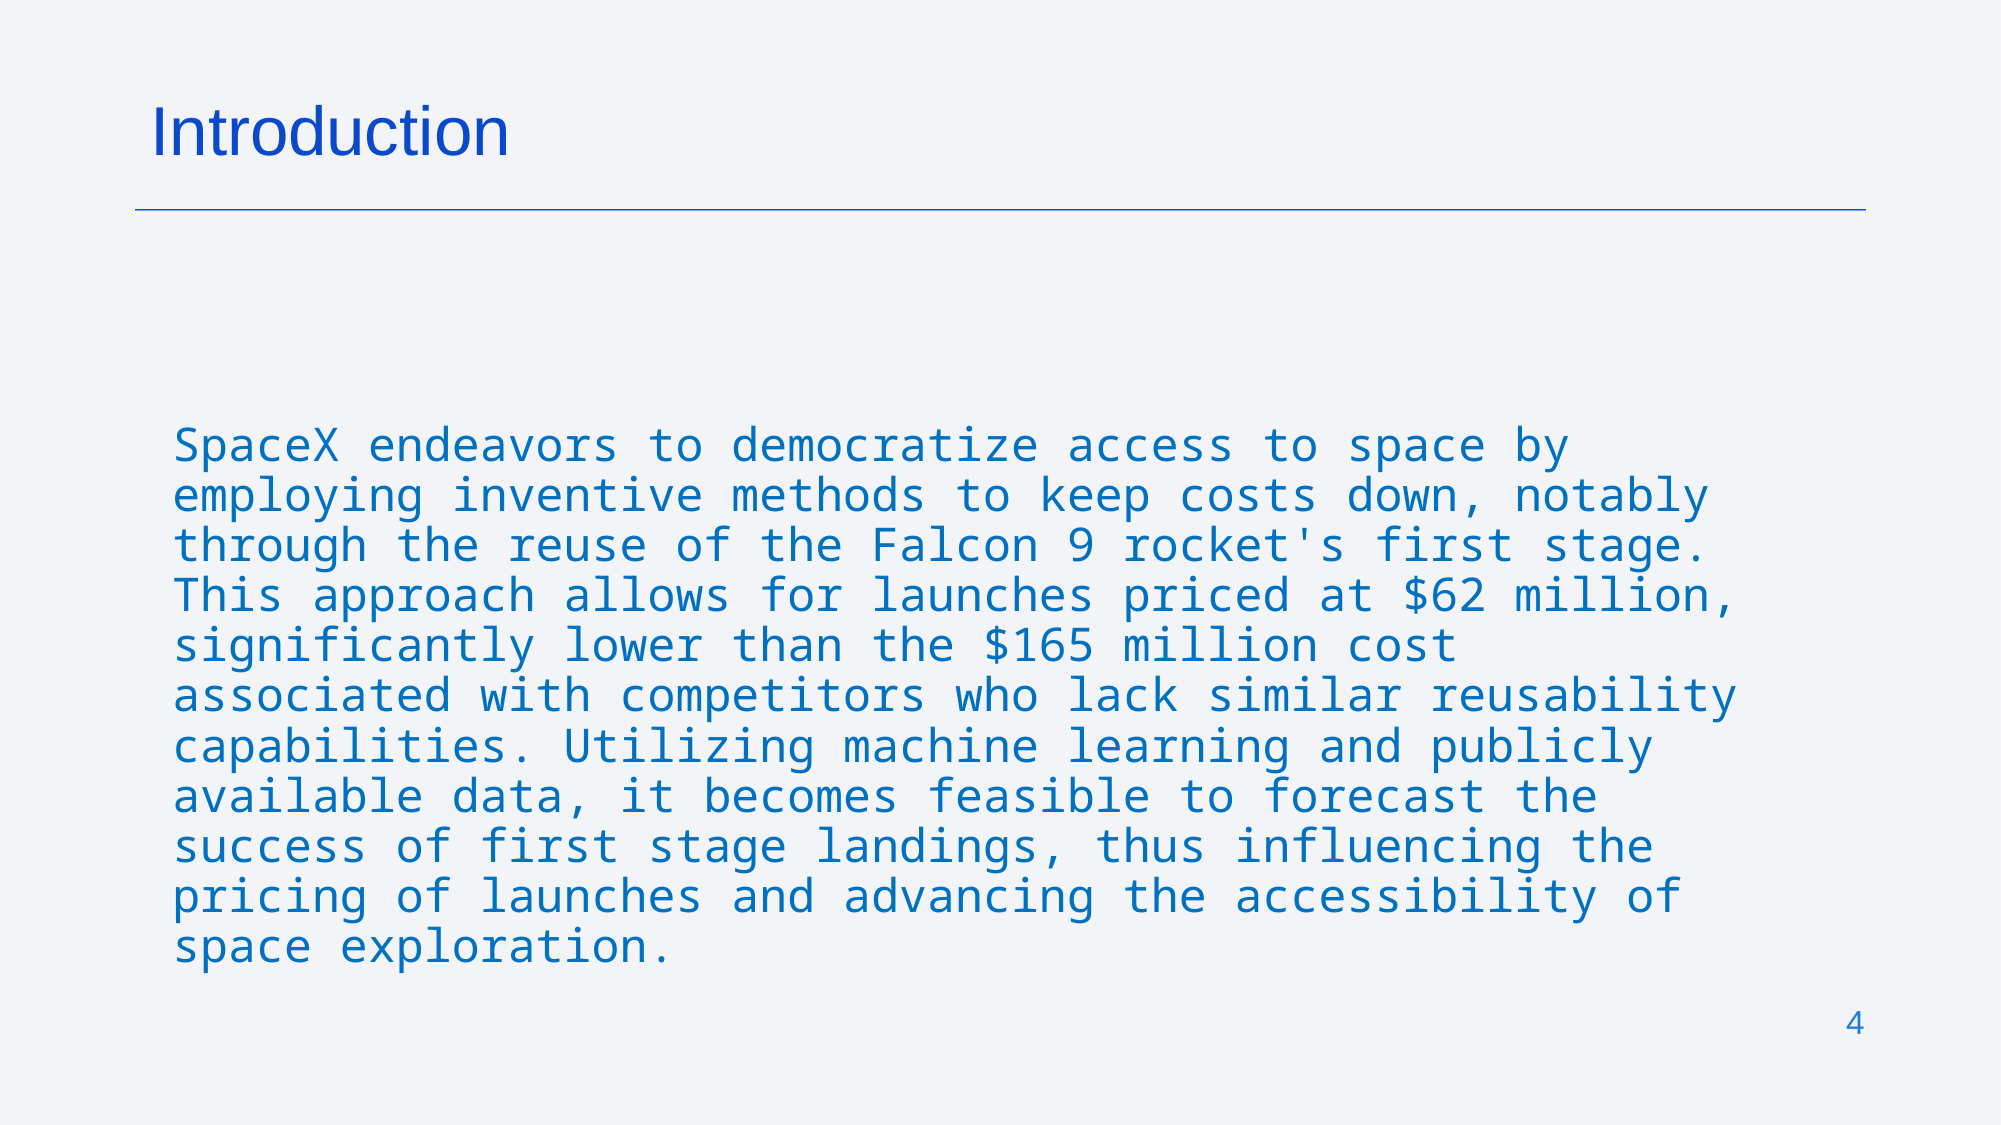

Introduction
SpaceX endeavors to democratize access to space by employing inventive methods to keep costs down, notably through the reuse of the Falcon 9 rocket's first stage. This approach allows for launches priced at $62 million, significantly lower than the $165 million cost associated with competitors who lack similar reusability capabilities. Utilizing machine learning and publicly available data, it becomes feasible to forecast the success of first stage landings, thus influencing the pricing of launches and advancing the accessibility of space exploration.

4